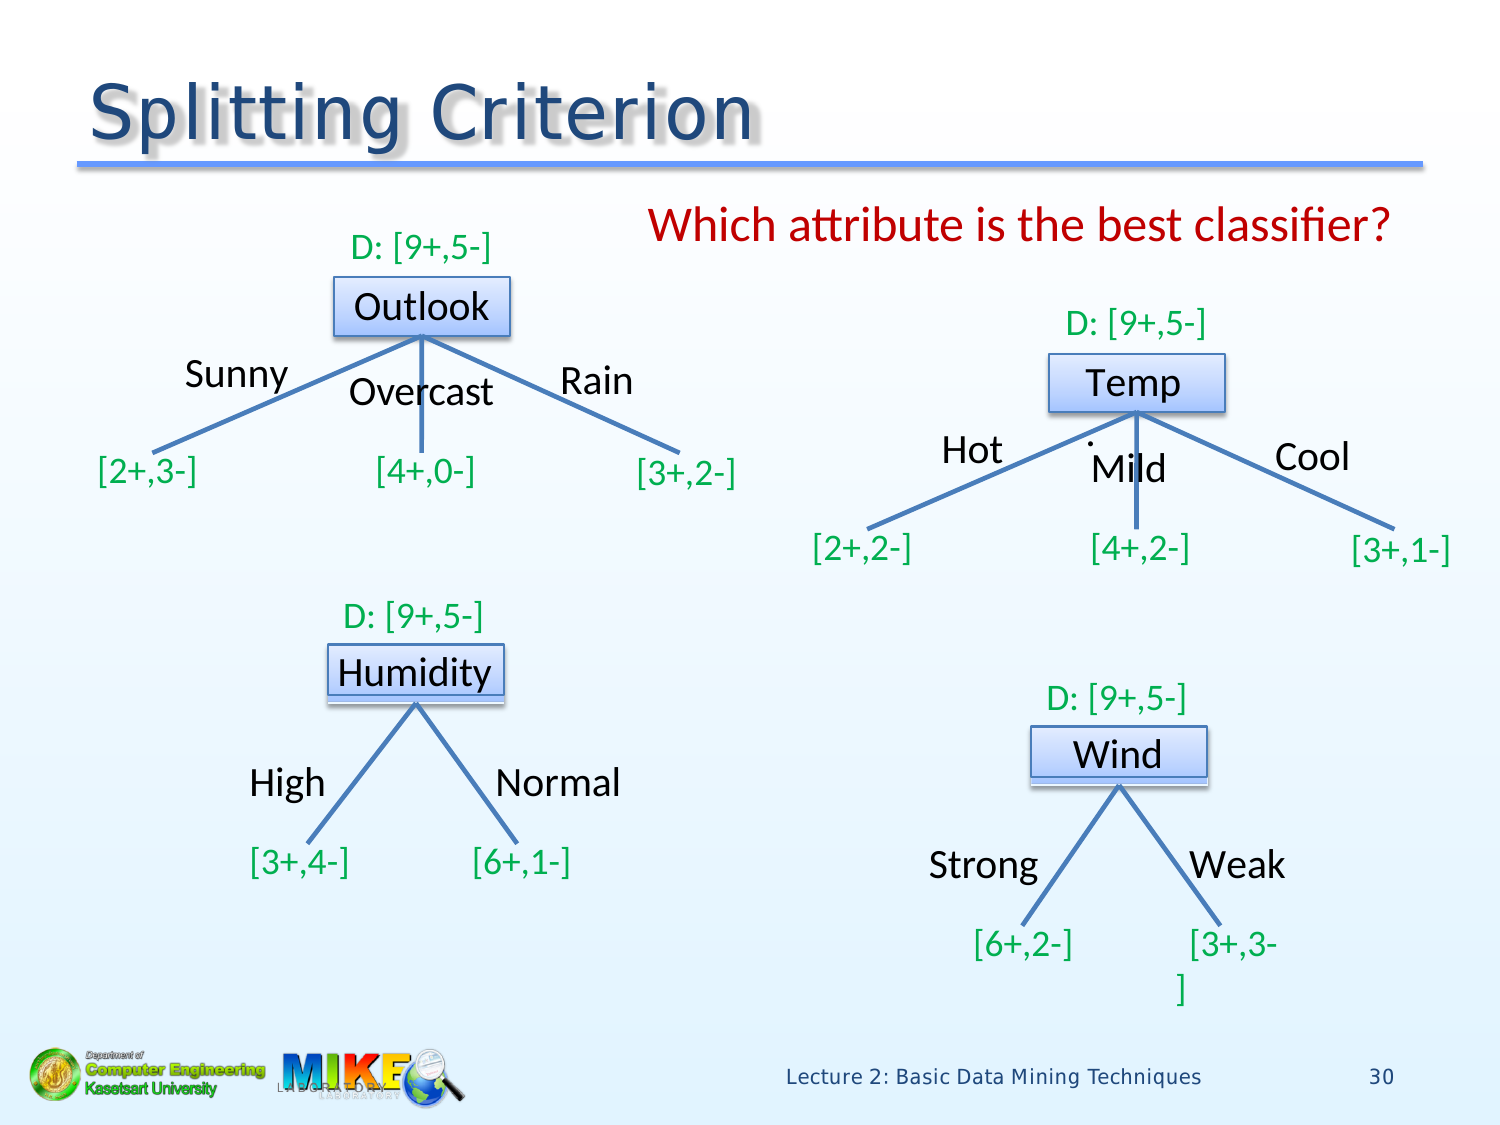

# Splitting Criterion
Which attribute is the best classifier?
D: [9+,5-]

Outlook
D: [9+,5-]

Sunny

Rain

Temp.
Overcast

Hot
Cool
Mild
[2+,3-]
[4+,0-]
[3+,2-]
[2+,2-]
[4+,2-]
[3+,1-]
D: [9+,5-]

Humidity
D: [9+,5-]

Wind
Normal
[6+,1-]
High
[3+,4-]

Weak
[3+,3-]
Strong
[6+,2-]
Lecture 2: Basic Data Mining Techniques
30